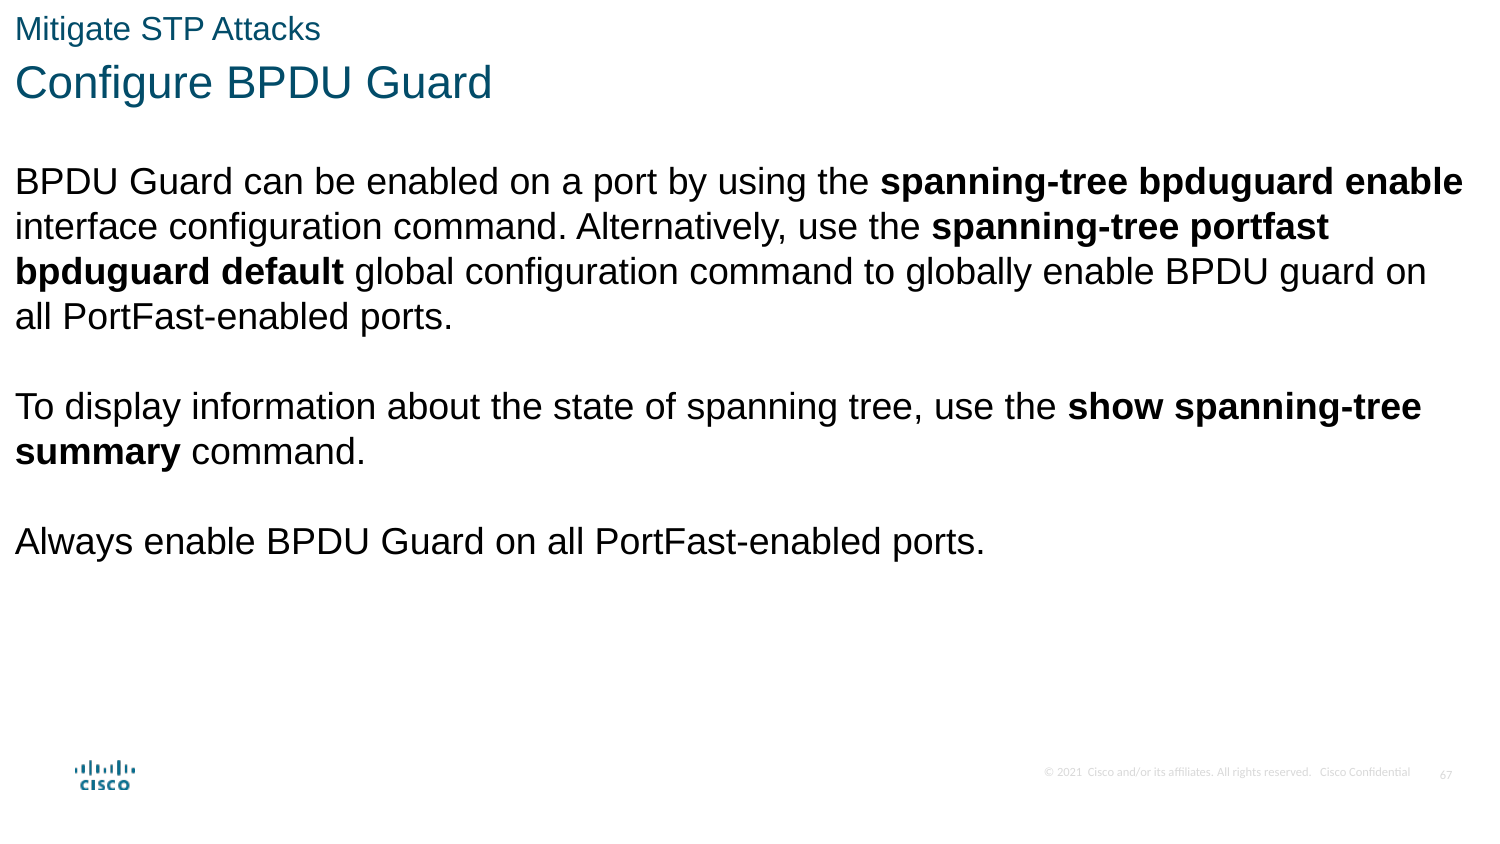

Mitigate STP Attacks
Configure BPDU Guard
BPDU Guard can be enabled on a port by using the spanning-tree bpduguard enable interface configuration command. Alternatively, use the spanning-tree portfast bpduguard default global configuration command to globally enable BPDU guard on all PortFast-enabled ports.

To display information about the state of spanning tree, use the show spanning-tree summary command.

Always enable BPDU Guard on all PortFast-enabled ports.
67